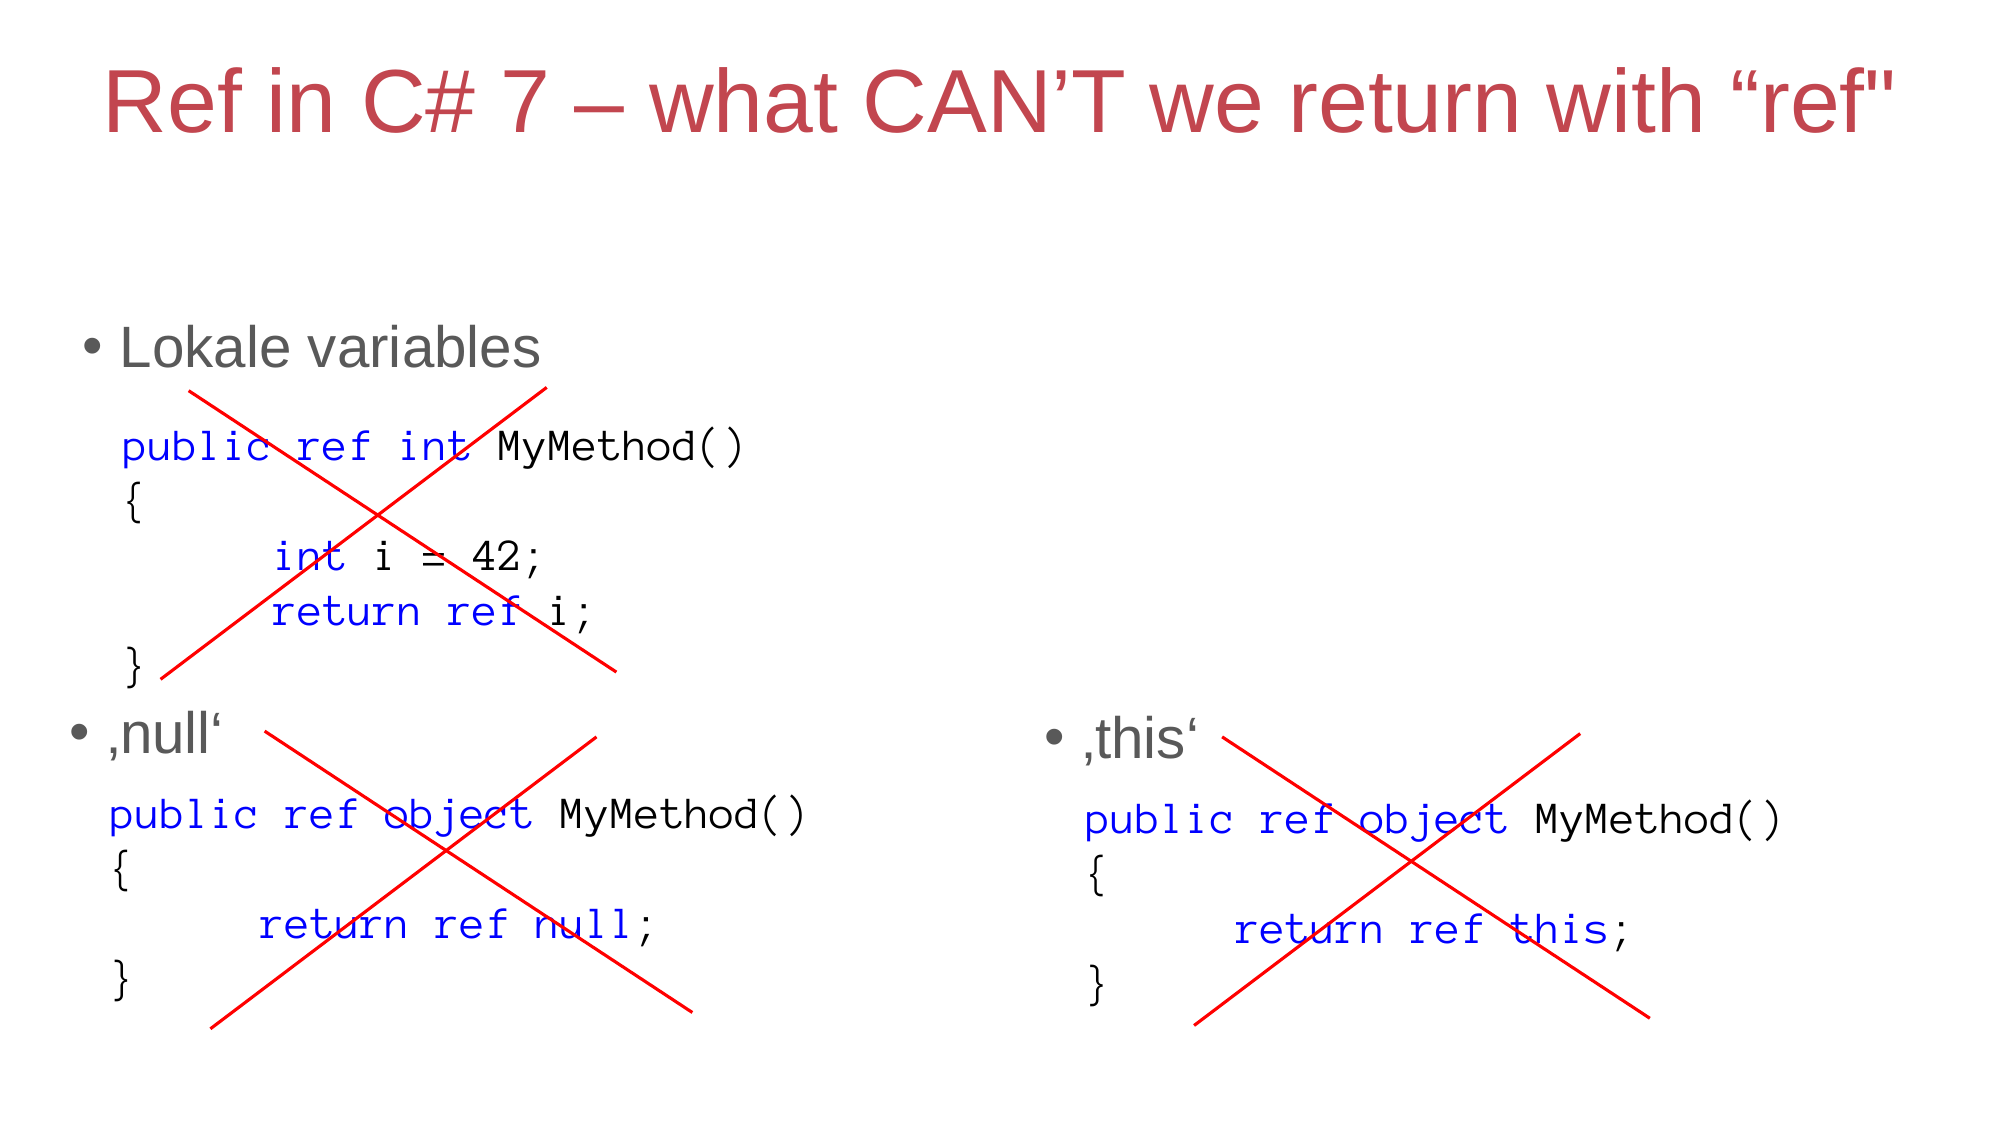

# Ref in C# 7 – what CAN’T we return with “ref"
Lokale variables

public ref int MyMethod()
{
	int i = 42;
	return ref i;
}
‚null‘
‚this‘

public ref object MyMethod()
{
	return ref null;
}
public ref object MyMethod()
{
	return ref this;
}